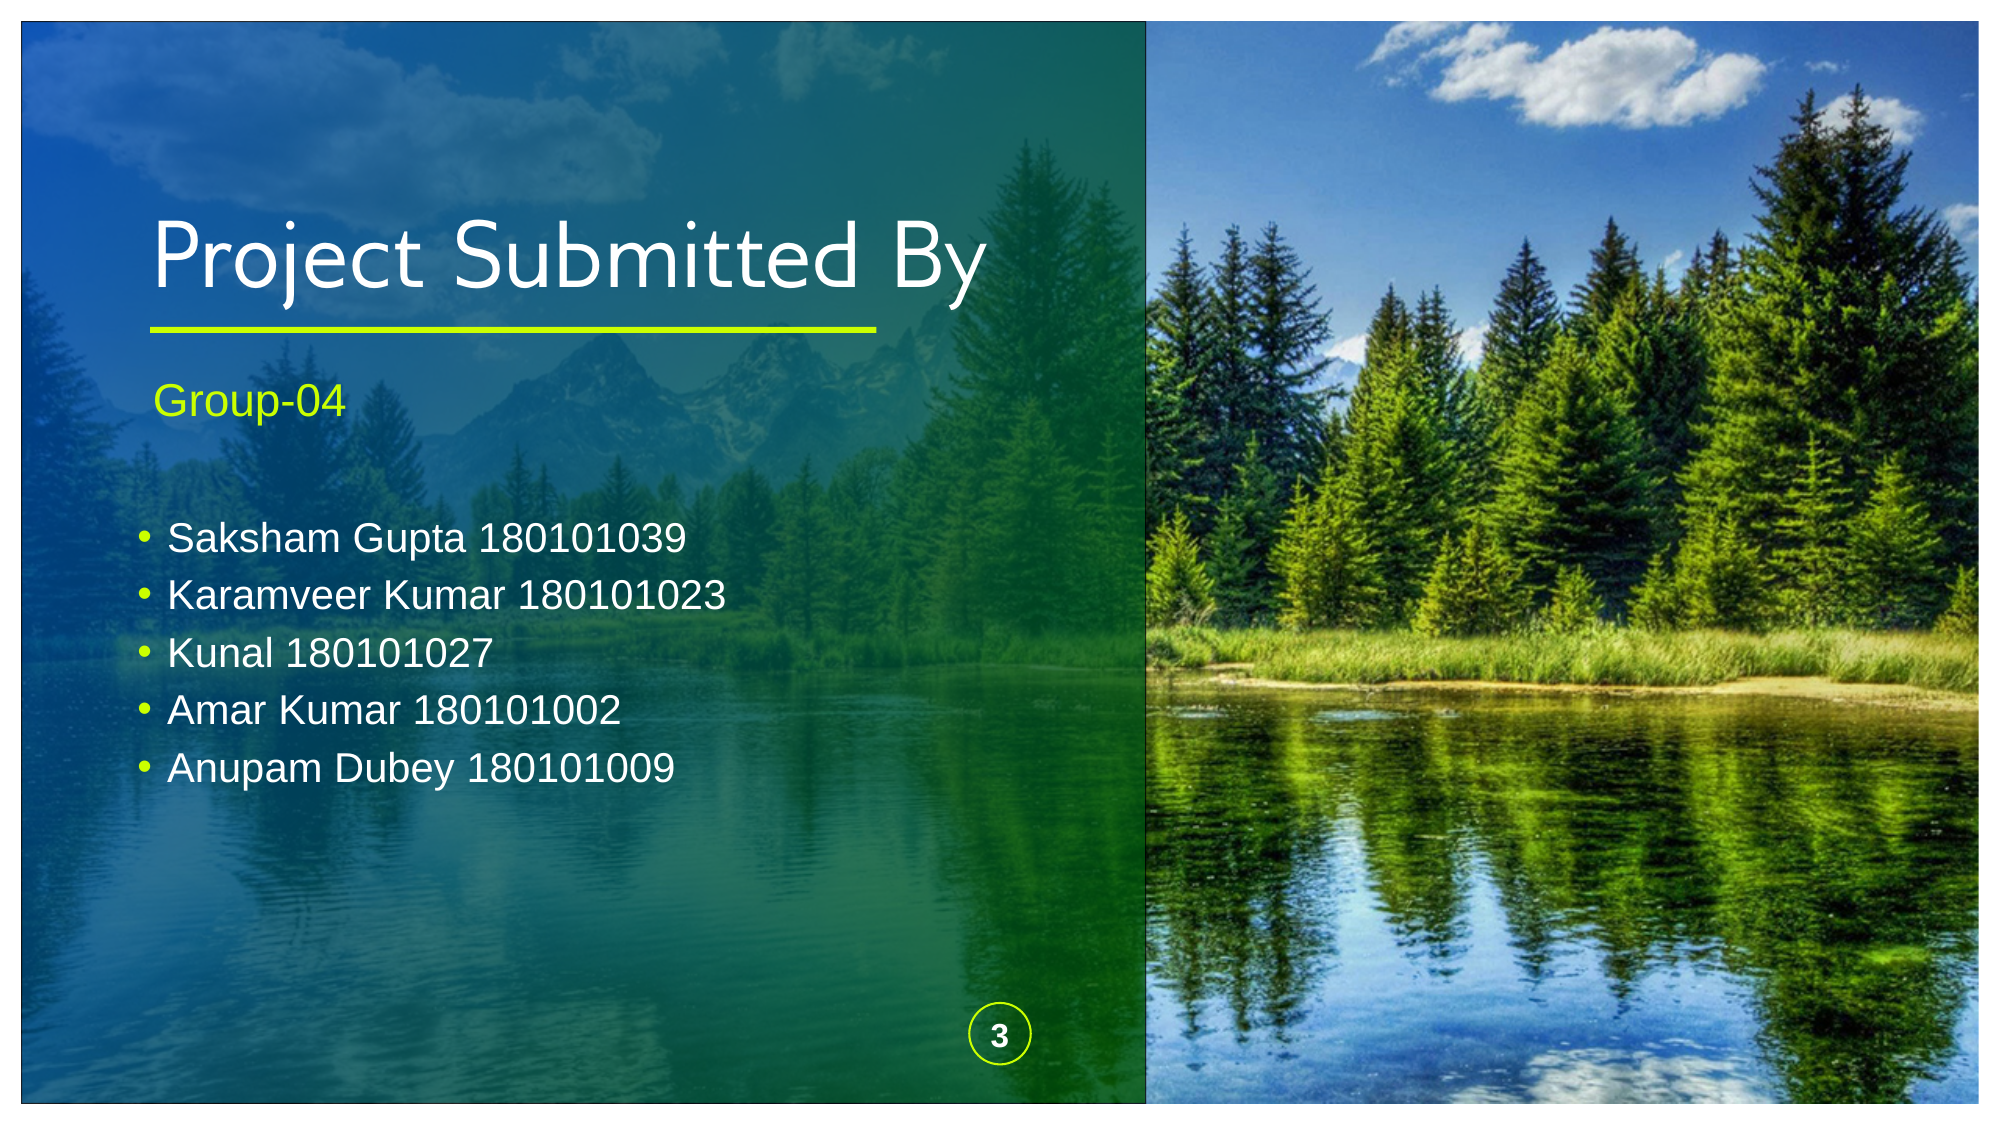

# Project Submitted By

Group-04
Saksham Gupta 180101039
Karamveer Kumar 180101023
Kunal 180101027
Amar Kumar 180101002
Anupam Dubey 180101009

3